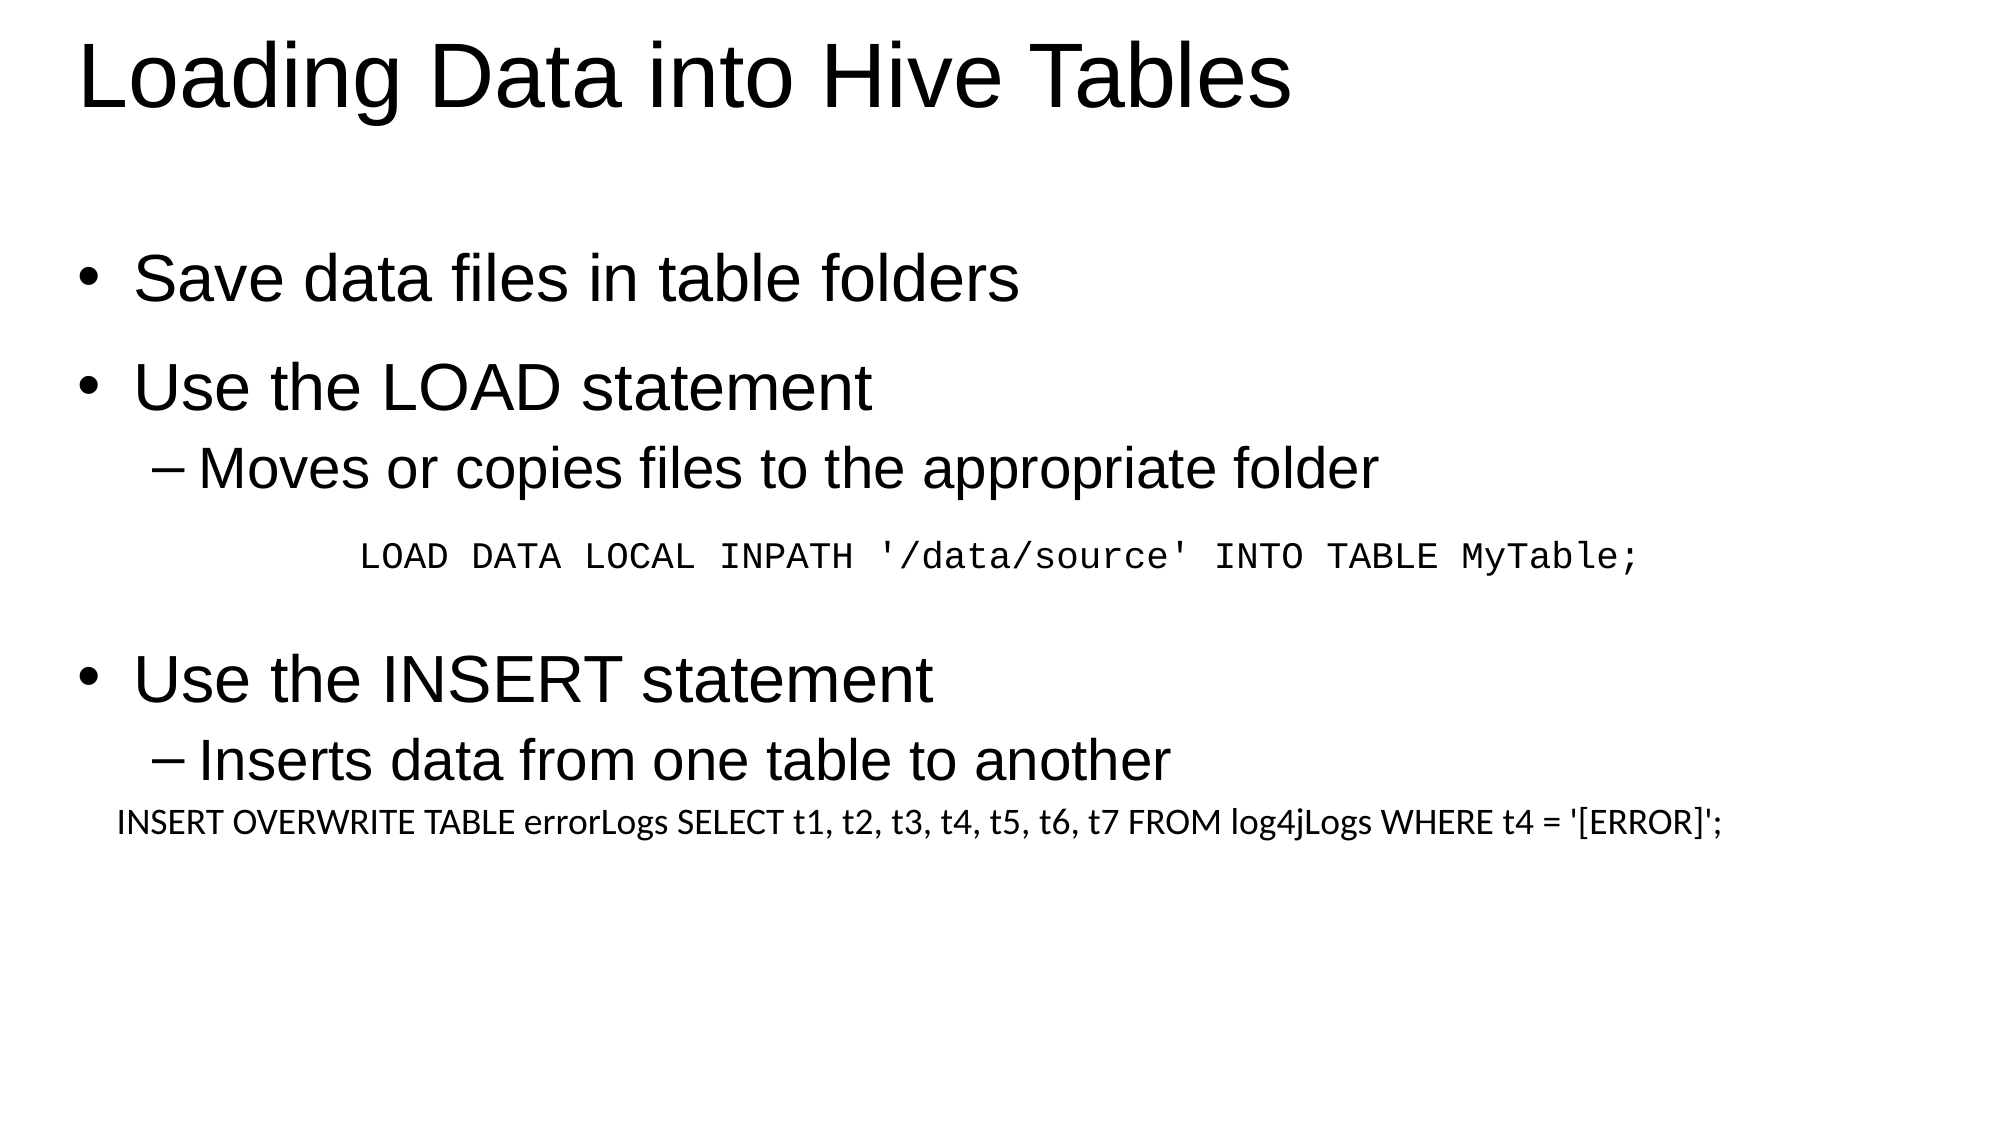

# Loading Data into Hive Tables
Save data files in table folders
Use the LOAD statement
Moves or copies files to the appropriate folder

Use the INSERT statement
Inserts data from one table to another

LOAD DATA LOCAL INPATH '/data/source' INTO TABLE MyTable;
INSERT OVERWRITE TABLE errorLogs SELECT t1, t2, t3, t4, t5, t6, t7 FROM log4jLogs WHERE t4 = '[ERROR]';